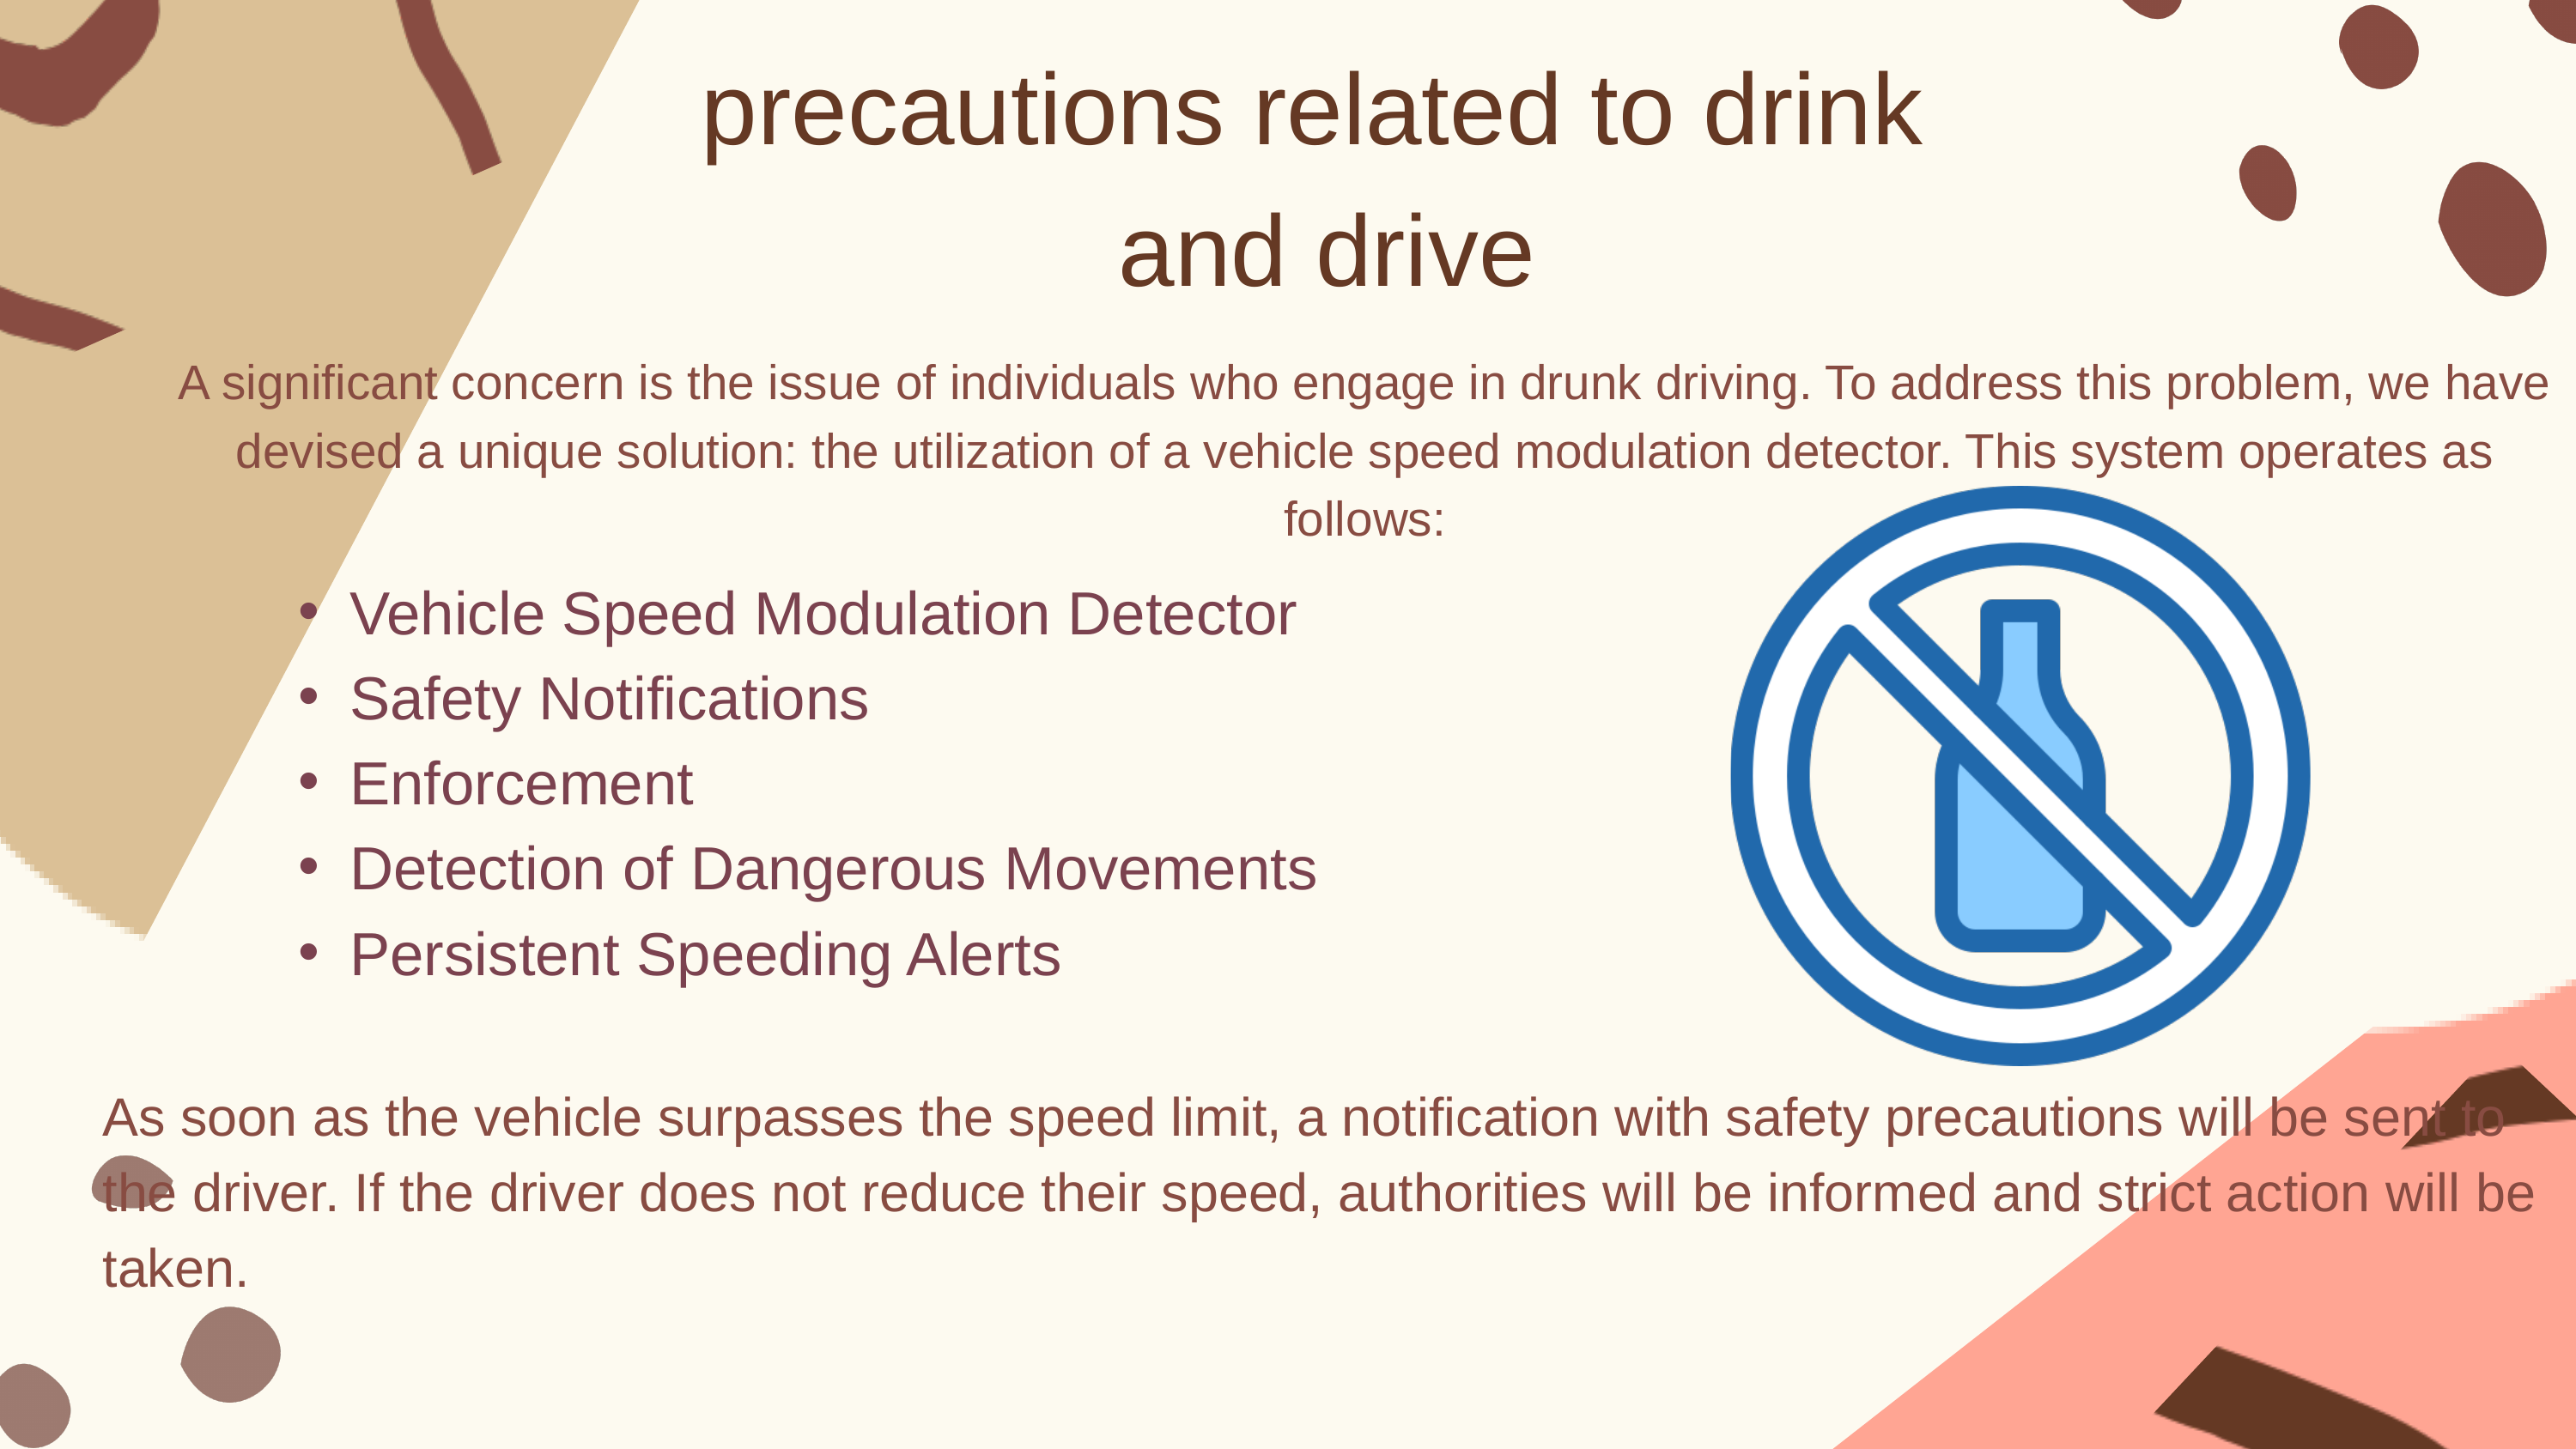

precautions related to drink
and drive
A significant concern is the issue of individuals who engage in drunk driving. To address this problem, we have devised a unique solution: the utilization of a vehicle speed modulation detector. This system operates as follows:

Vehicle Speed Modulation Detector
Safety Notifications
Enforcement
Detection of Dangerous Movements
Persistent Speeding Alerts
As soon as the vehicle surpasses the speed limit, a notification with safety precautions will be sent to the driver. If the driver does not reduce their speed, authorities will be informed and strict action will be taken.